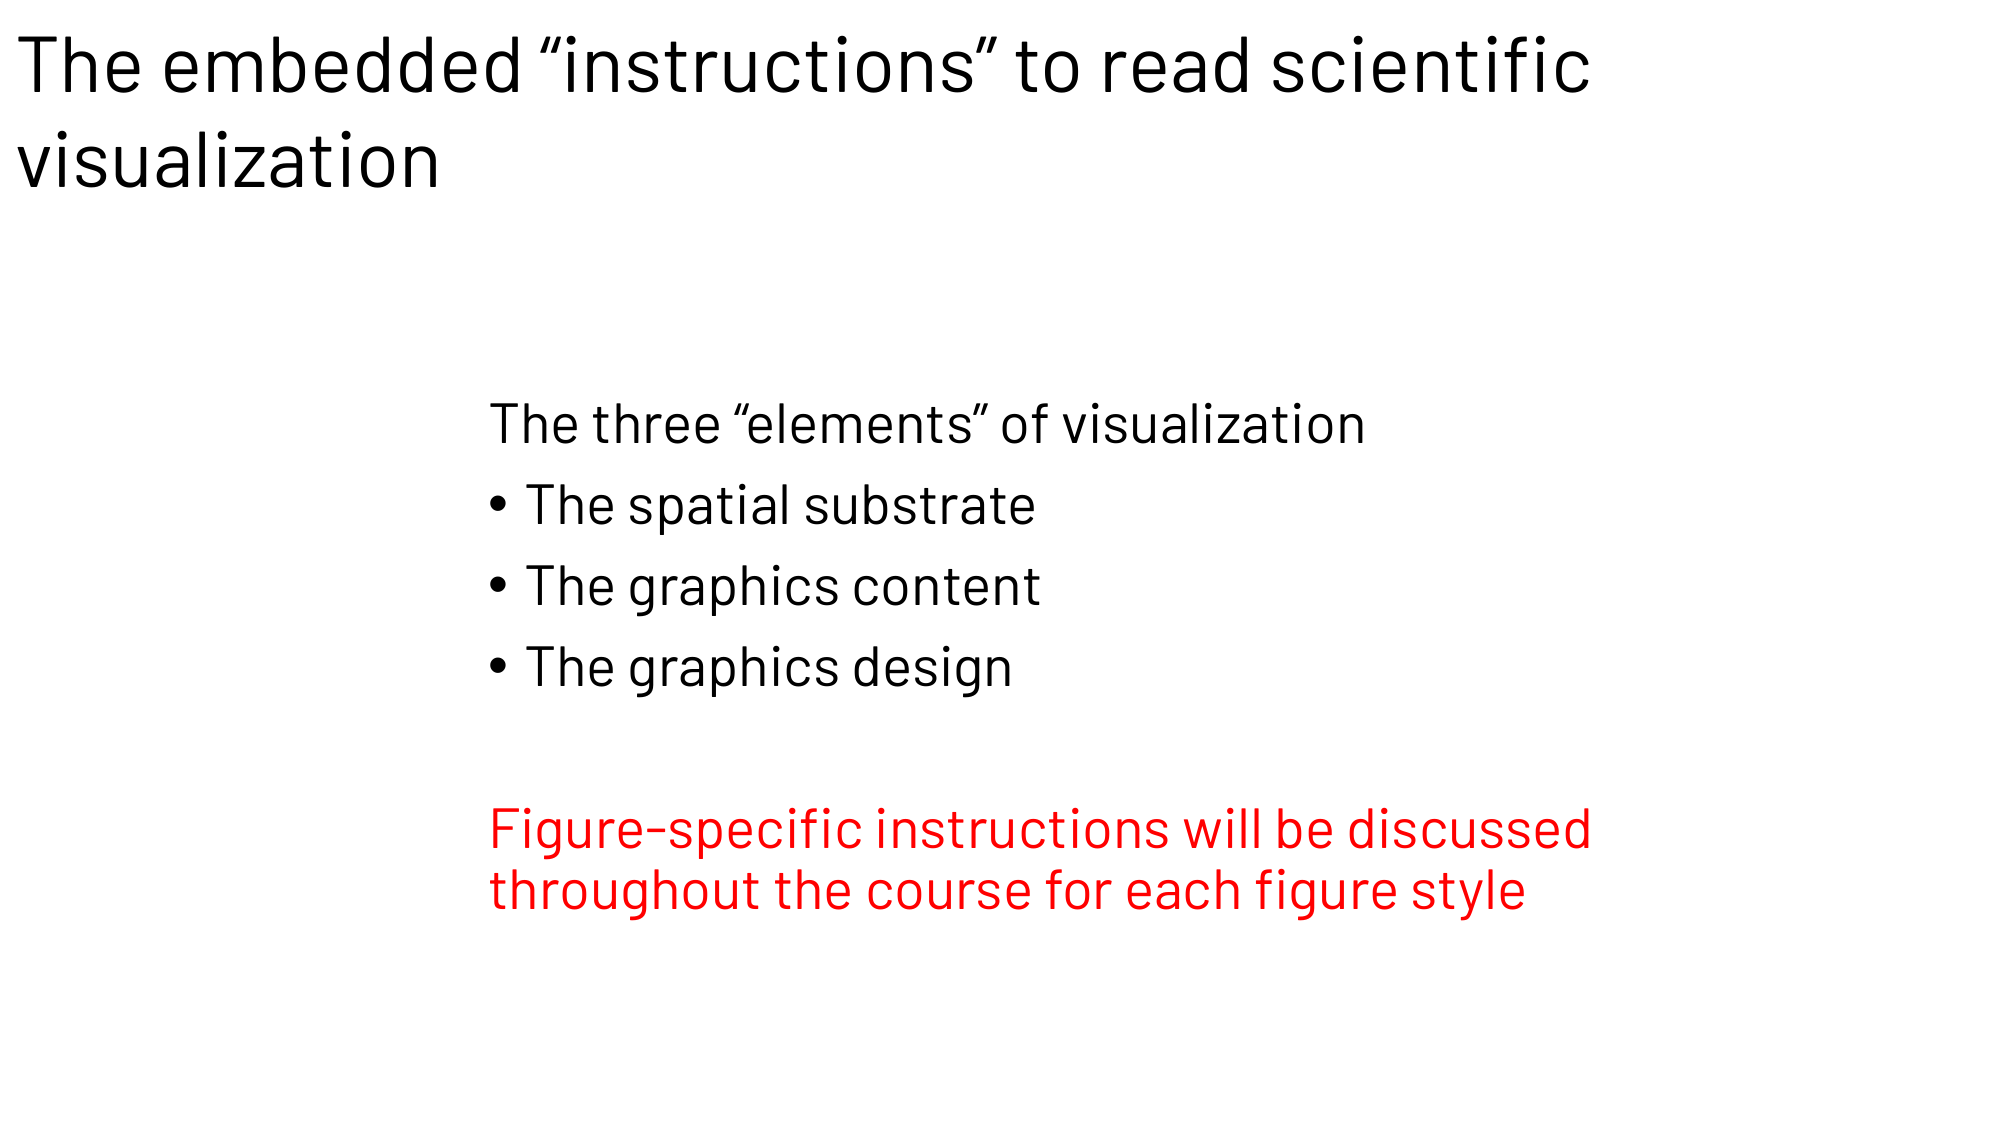

# The embedded “instructions” to read scientific visualization
The three “elements” of visualization
The spatial substrate
The graphics content
The graphics design

Figure-specific instructions will be discussed throughout the course for each figure style